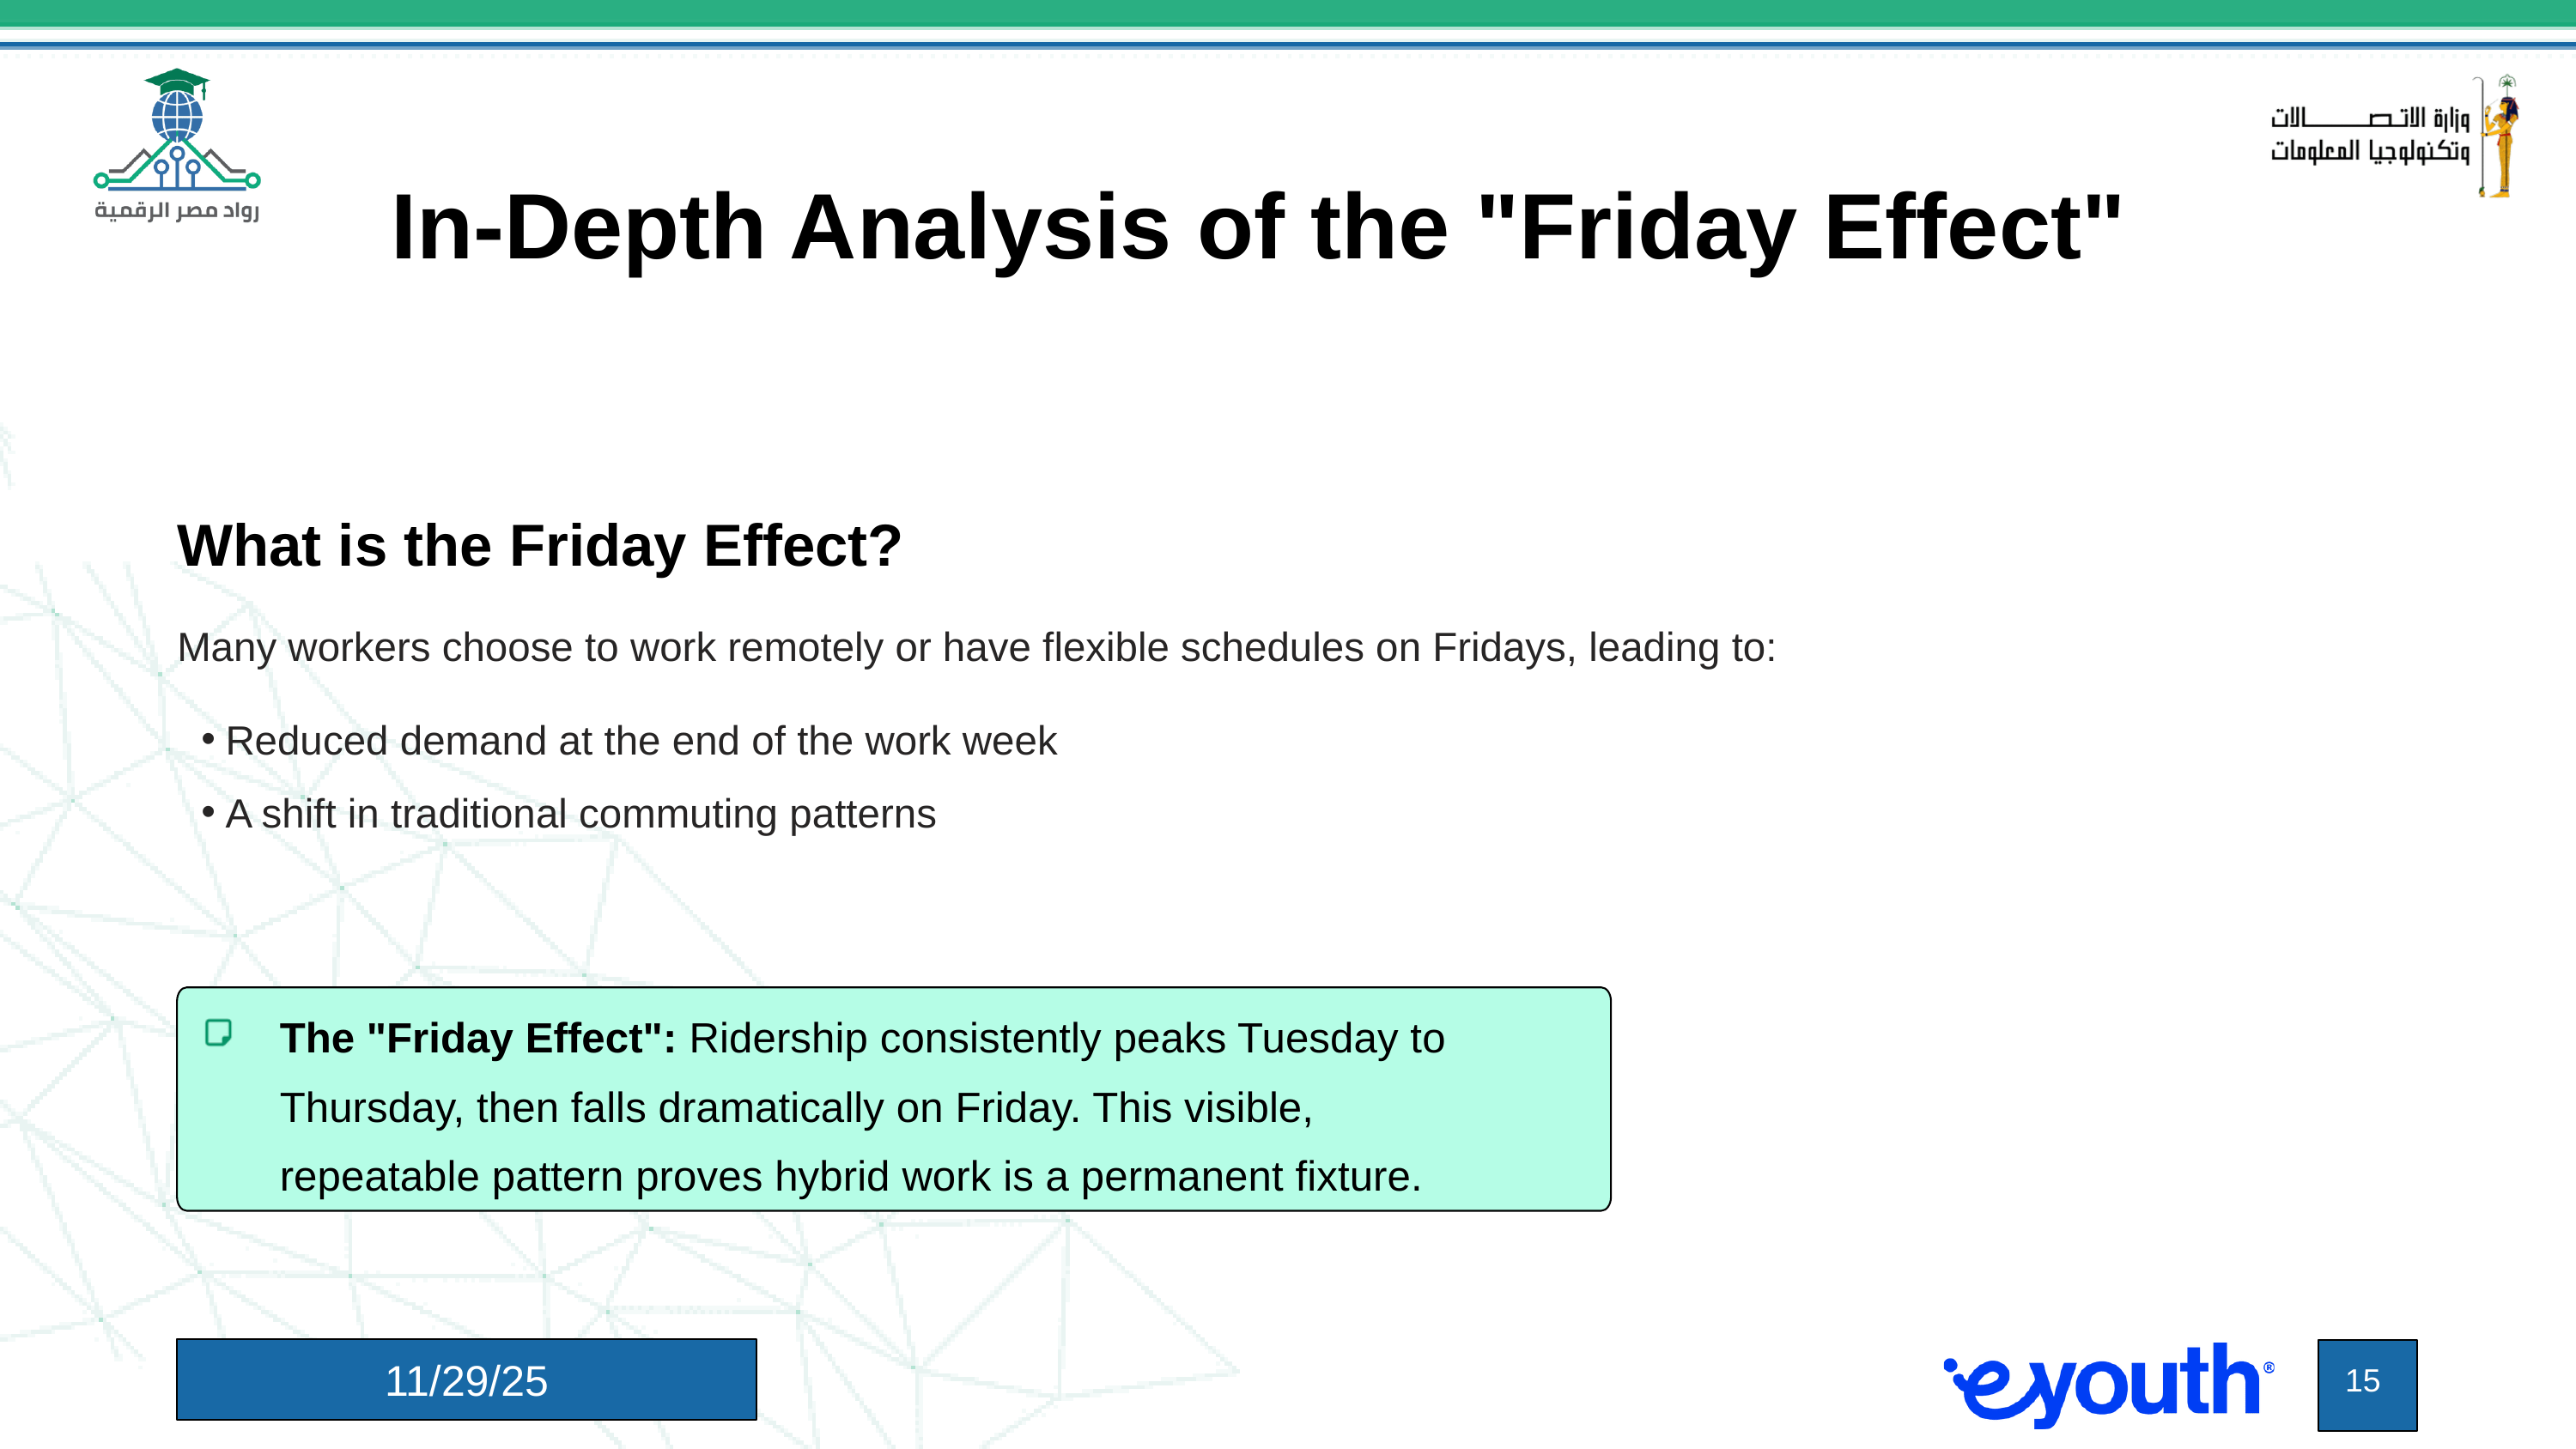

In-Depth Analysis of the "Friday Effect"
What is the Friday Effect?
Many workers choose to work remotely or have flexible schedules on Fridays, leading to:
Reduced demand at the end of the work week
A shift in traditional commuting patterns

The "Friday Effect": Ridership consistently peaks Tuesday to Thursday, then falls dramatically on Friday. This visible, repeatable pattern proves hybrid work is a permanent fixture.

11/29/25

15